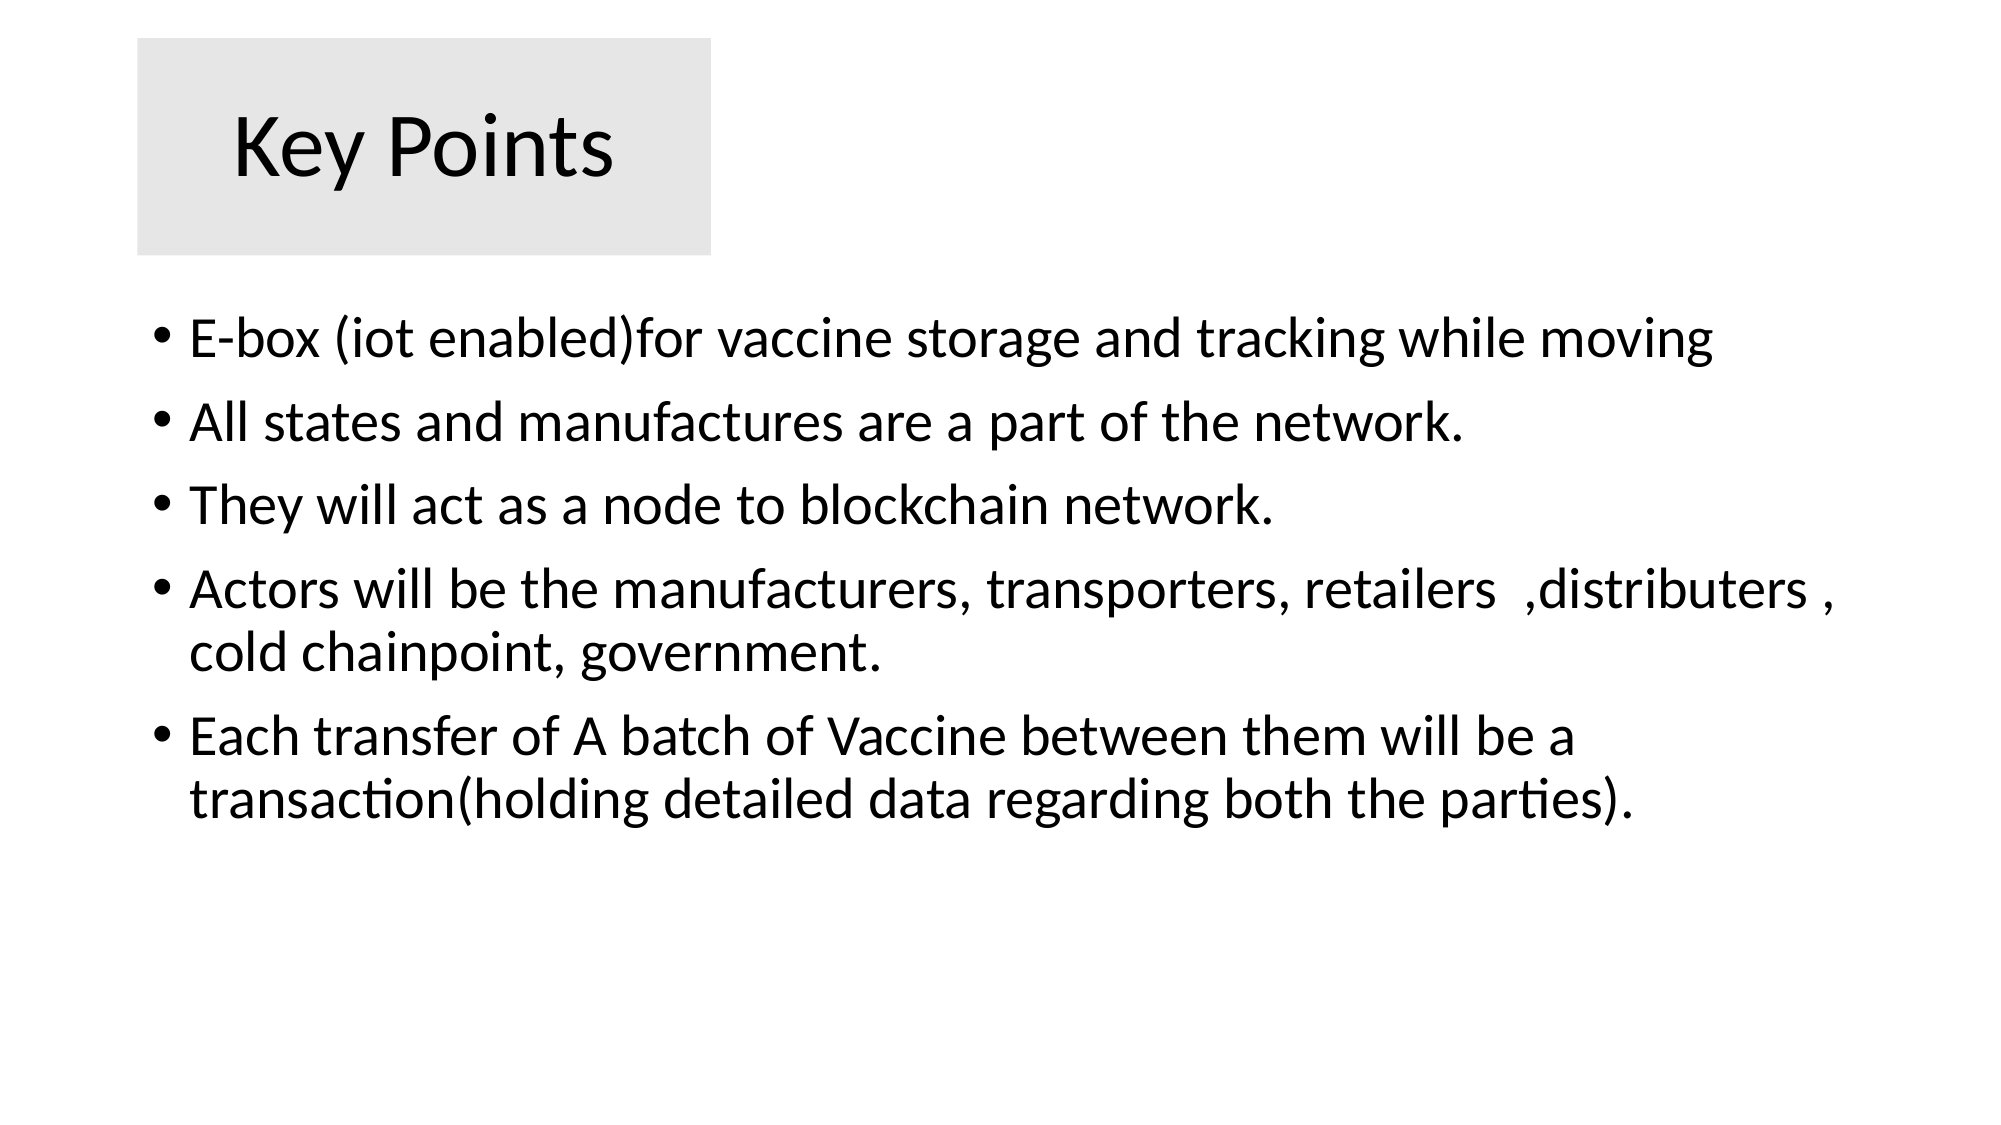

# Key Points
E-box (iot enabled)for vaccine storage and tracking while moving
All states and manufactures are a part of the network.
They will act as a node to blockchain network.
Actors will be the manufacturers, transporters, retailers  ,distributers , cold chainpoint, government.
Each transfer of A batch of Vaccine between them will be a transaction(holding detailed data regarding both the parties).